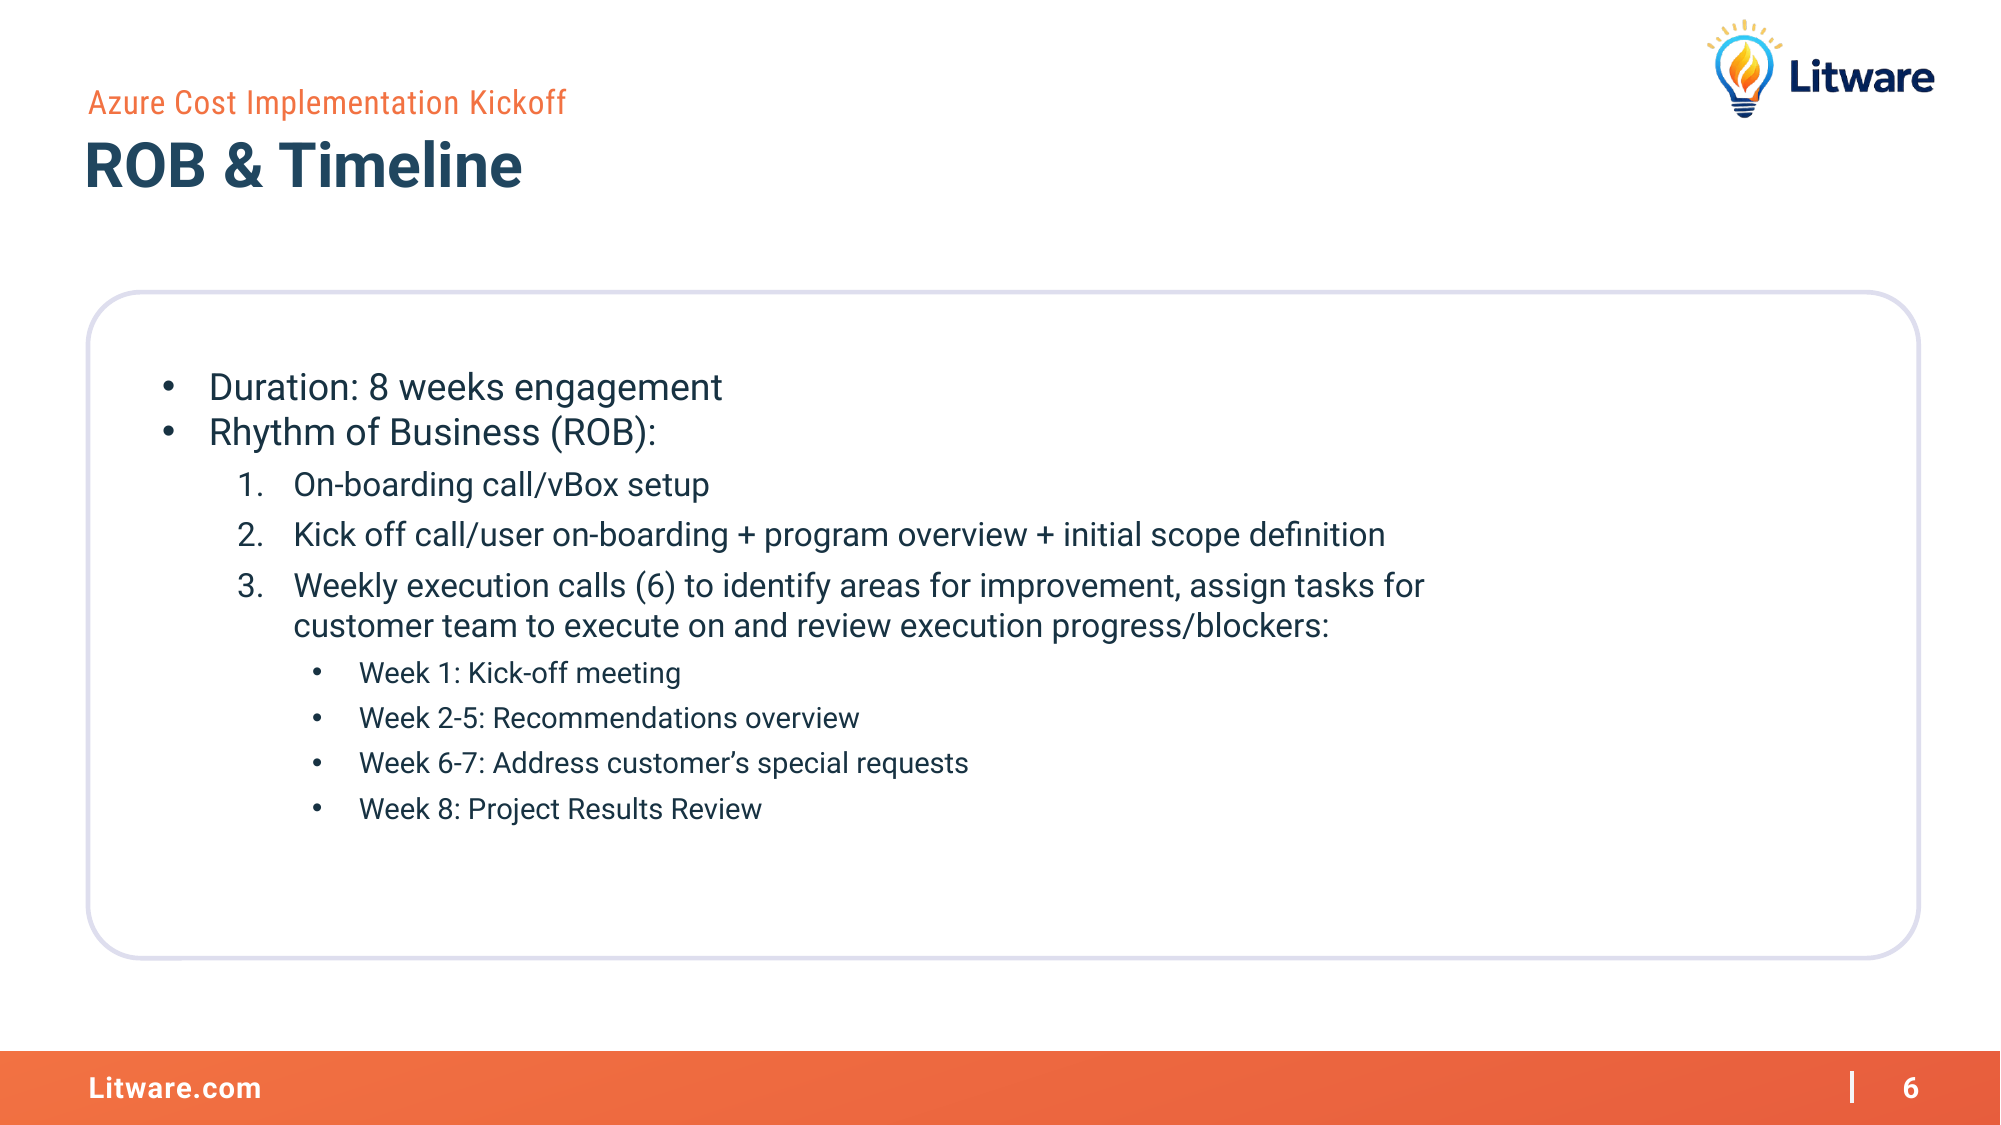

Azure Cost Implementation Kickoff
ROB & Timeline

Duration: 8 weeks engagement
Rhythm of Business (ROB):
On-boarding call/vBox setup
Kick off call/user on-boarding + program overview + initial scope definition
Weekly execution calls (6) to identify areas for improvement, assign tasks for customer team to execute on and review execution progress/blockers:
Week 1: Kick-off meeting
Week 2-5: Recommendations overview
Week 6-7: Address customer’s special requests
Week 8: Project Results Review